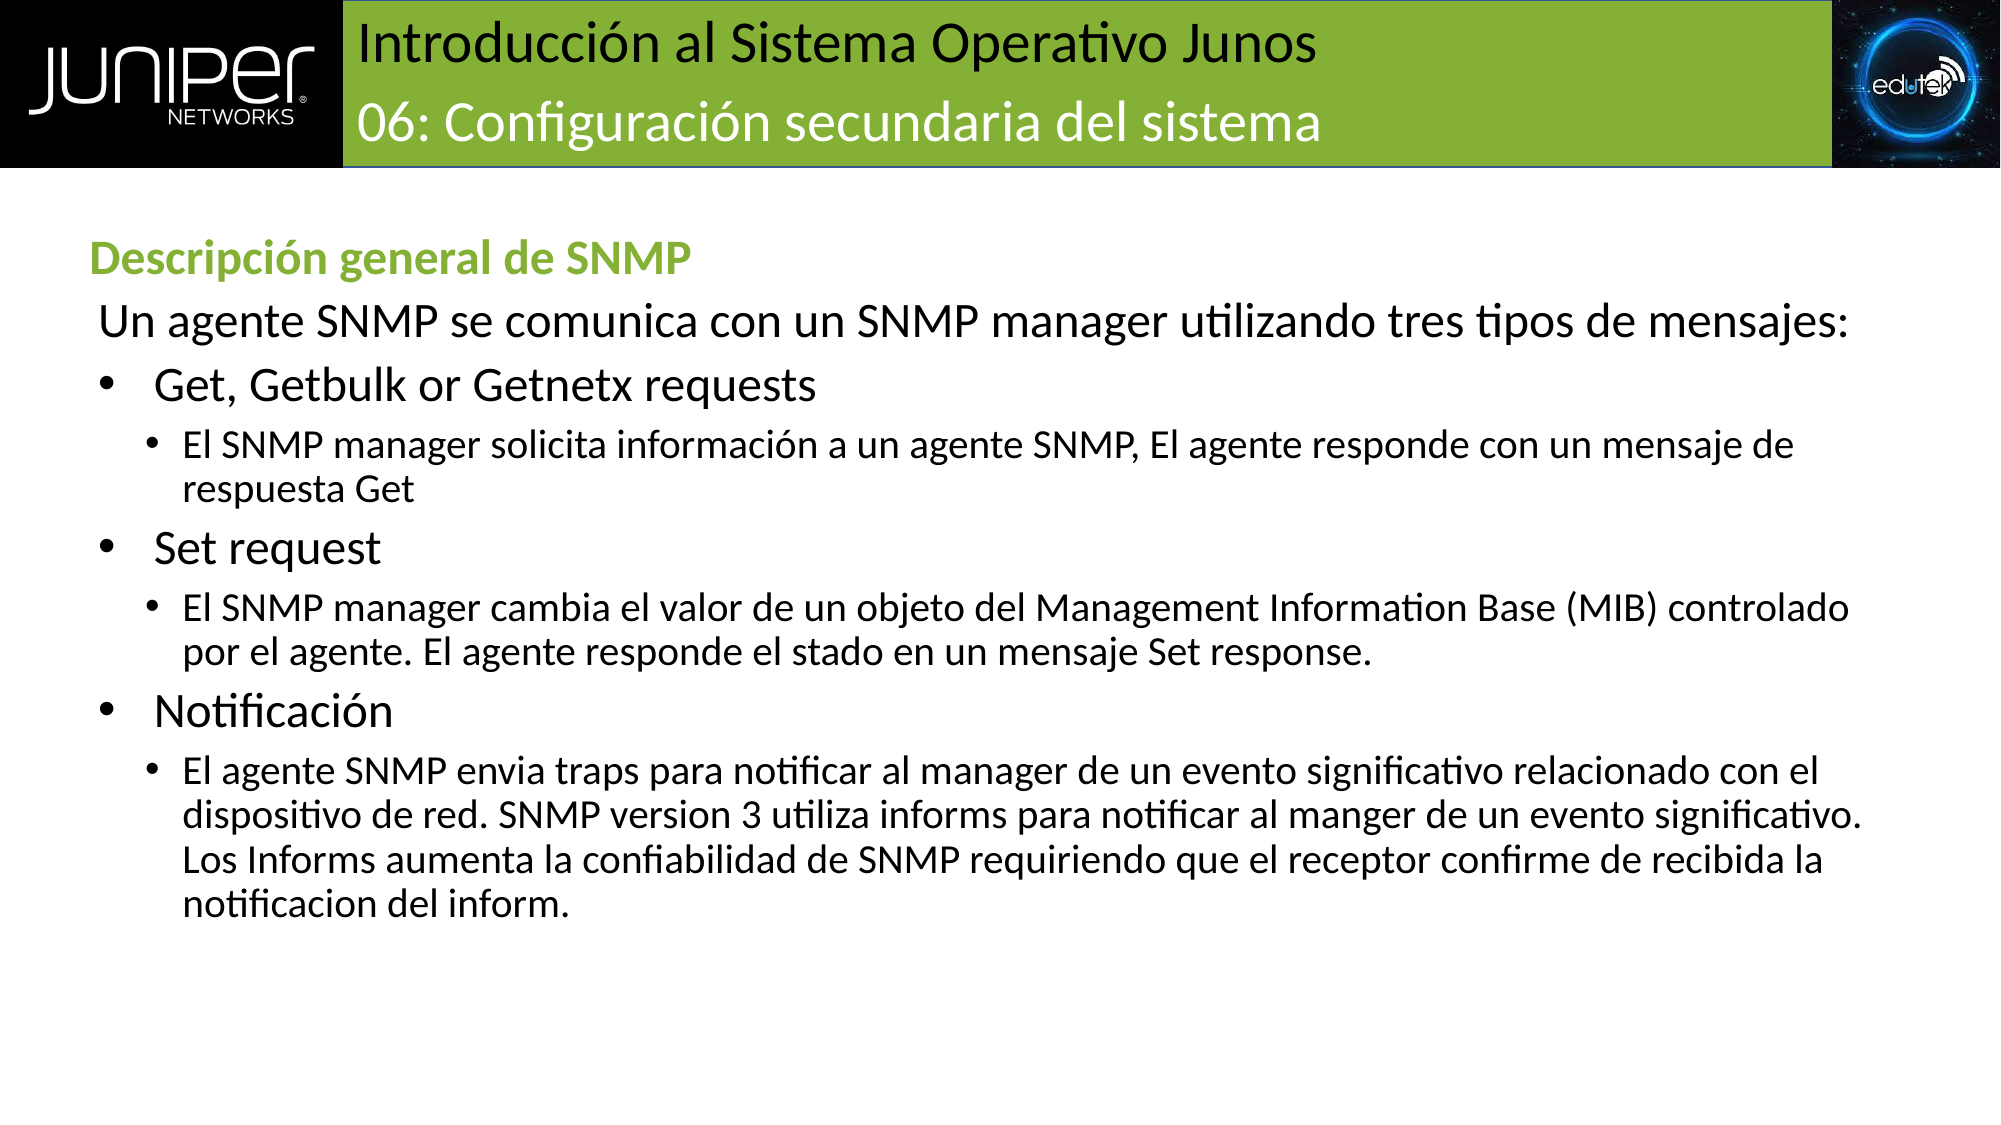

# Introducción al Sistema Operativo Junos
06: Configuración secundaria del sistema

Descripción general de SNMP
Un agente SNMP se comunica con un SNMP manager utilizando tres tipos de mensajes:
Get, Getbulk or Getnetx requests
El SNMP manager solicita información a un agente SNMP, El agente responde con un mensaje de respuesta Get
Set request
El SNMP manager cambia el valor de un objeto del Management Information Base (MIB) controlado por el agente. El agente responde el stado en un mensaje Set response.
Notificación
El agente SNMP envia traps para notificar al manager de un evento significativo relacionado con el dispositivo de red. SNMP version 3 utiliza informs para notificar al manger de un evento significativo. Los Informs aumenta la confiabilidad de SNMP requiriendo que el receptor confirme de recibida la notificacion del inform.